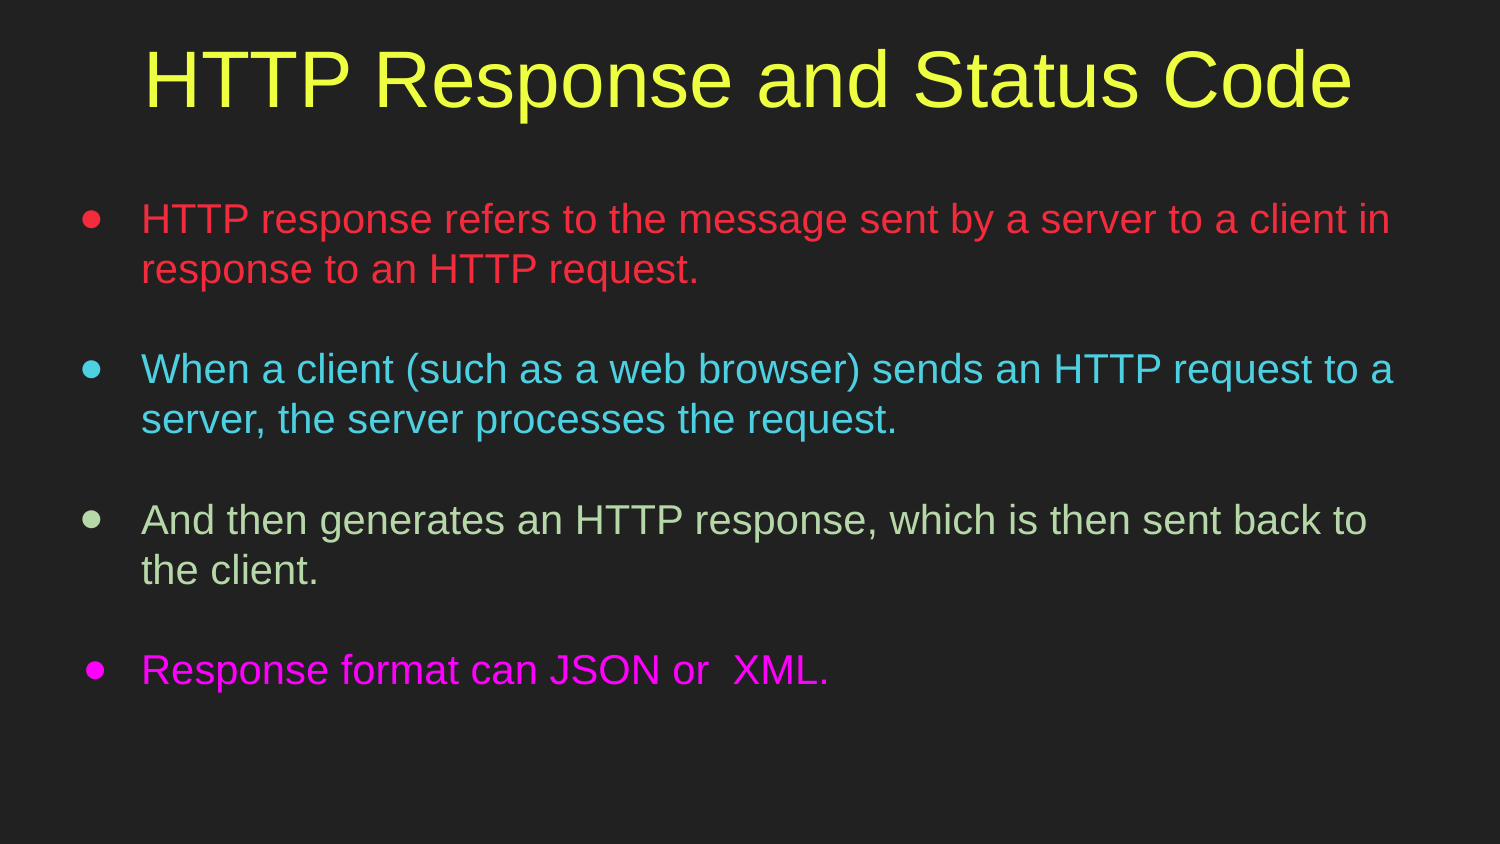

# HTTP Response and Status Code
HTTP response refers to the message sent by a server to a client in response to an HTTP request.

When a client (such as a web browser) sends an HTTP request to a server, the server processes the request.

And then generates an HTTP response, which is then sent back to the client.

Response format can JSON or  XML.